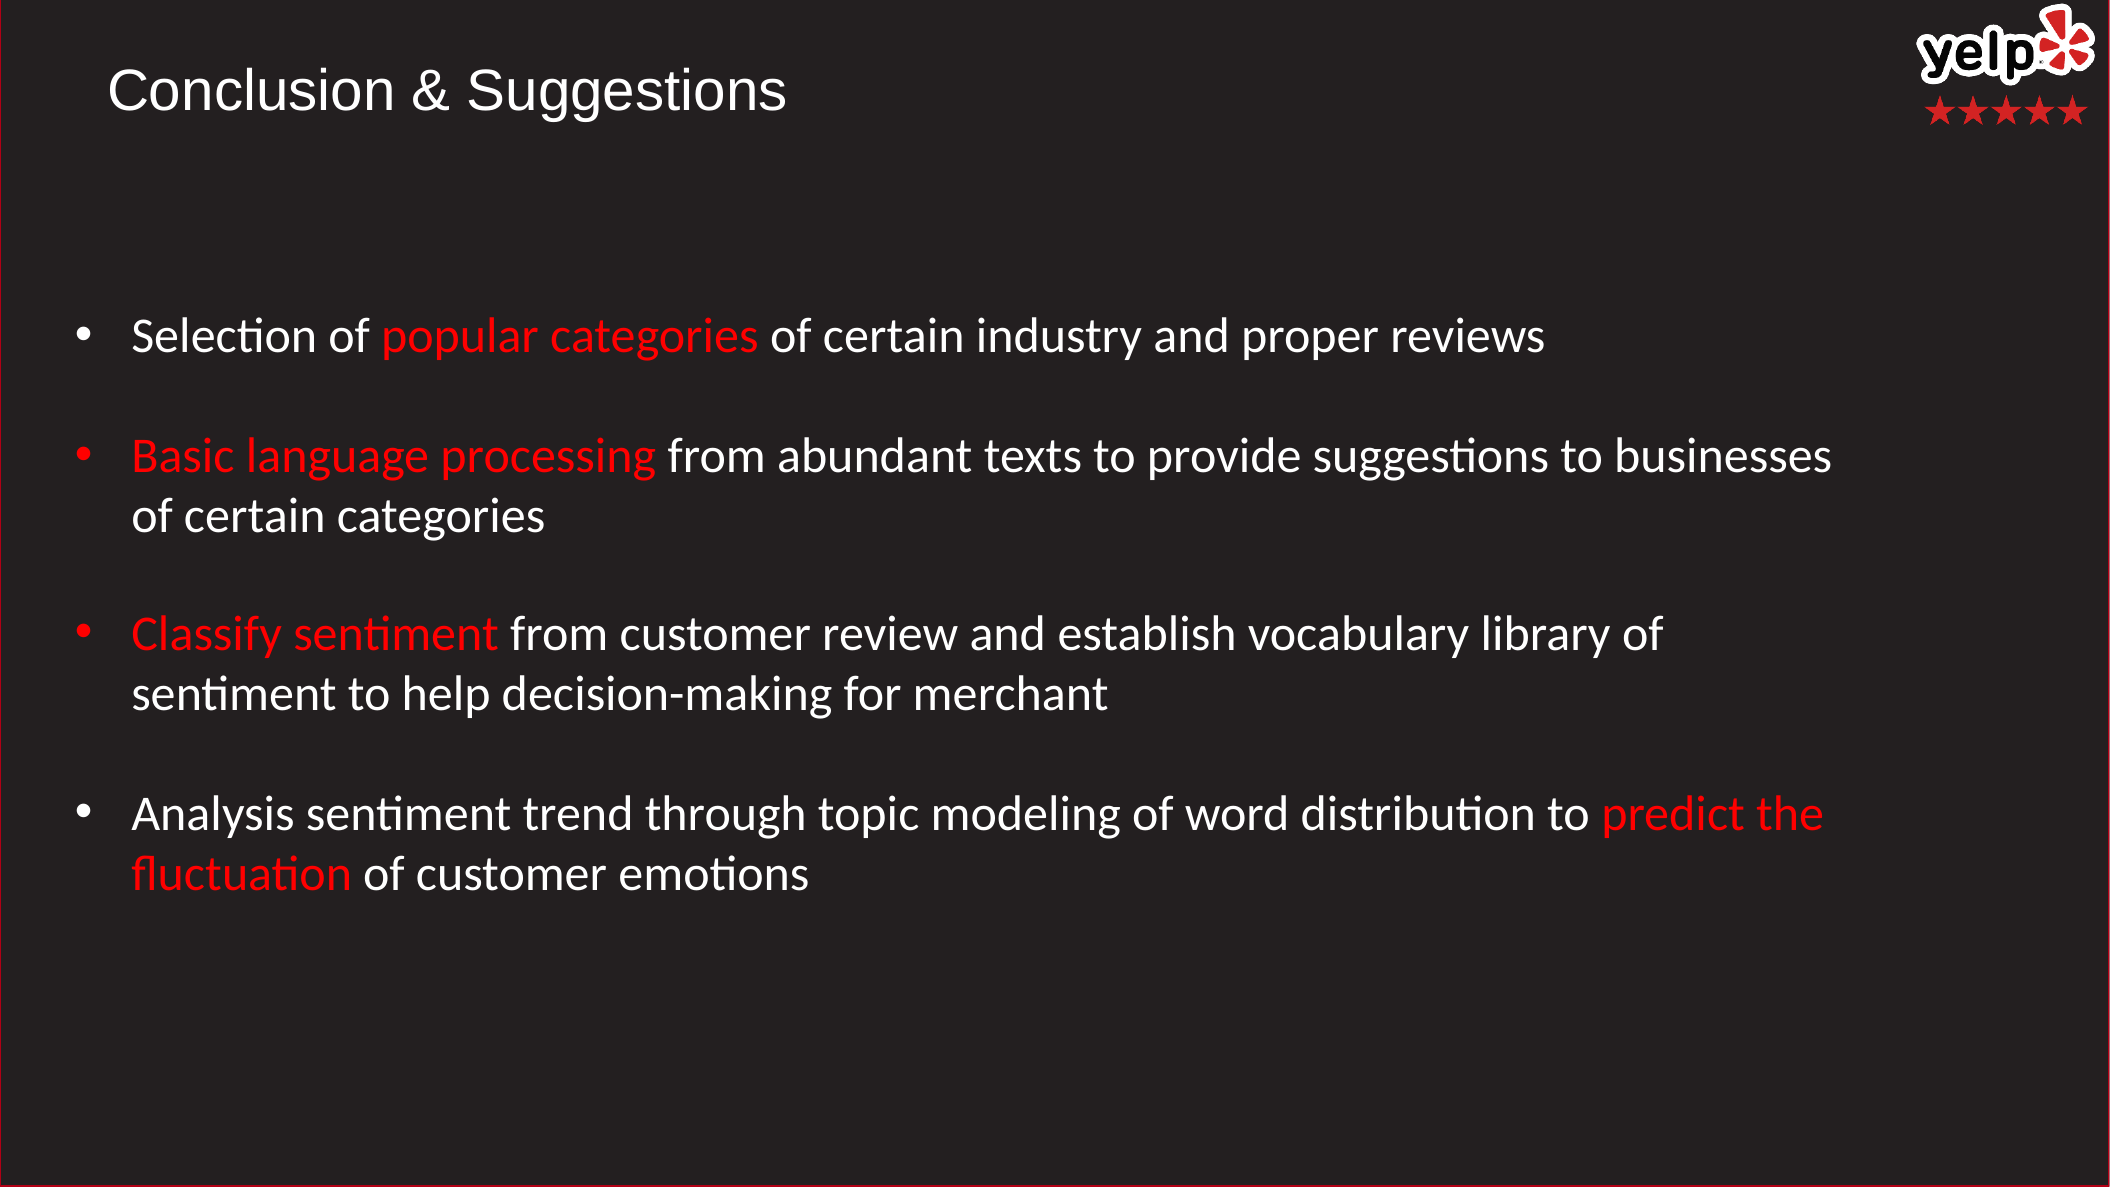

Conclusion & Suggestions
Selection of popular categories of certain industry and proper reviews

Basic language processing from abundant texts to provide suggestions to businesses of certain categories
Classify sentiment from customer review and establish vocabulary library of sentiment to help decision-making for merchant

Analysis sentiment trend through topic modeling of word distribution to predict the fluctuation of customer emotions